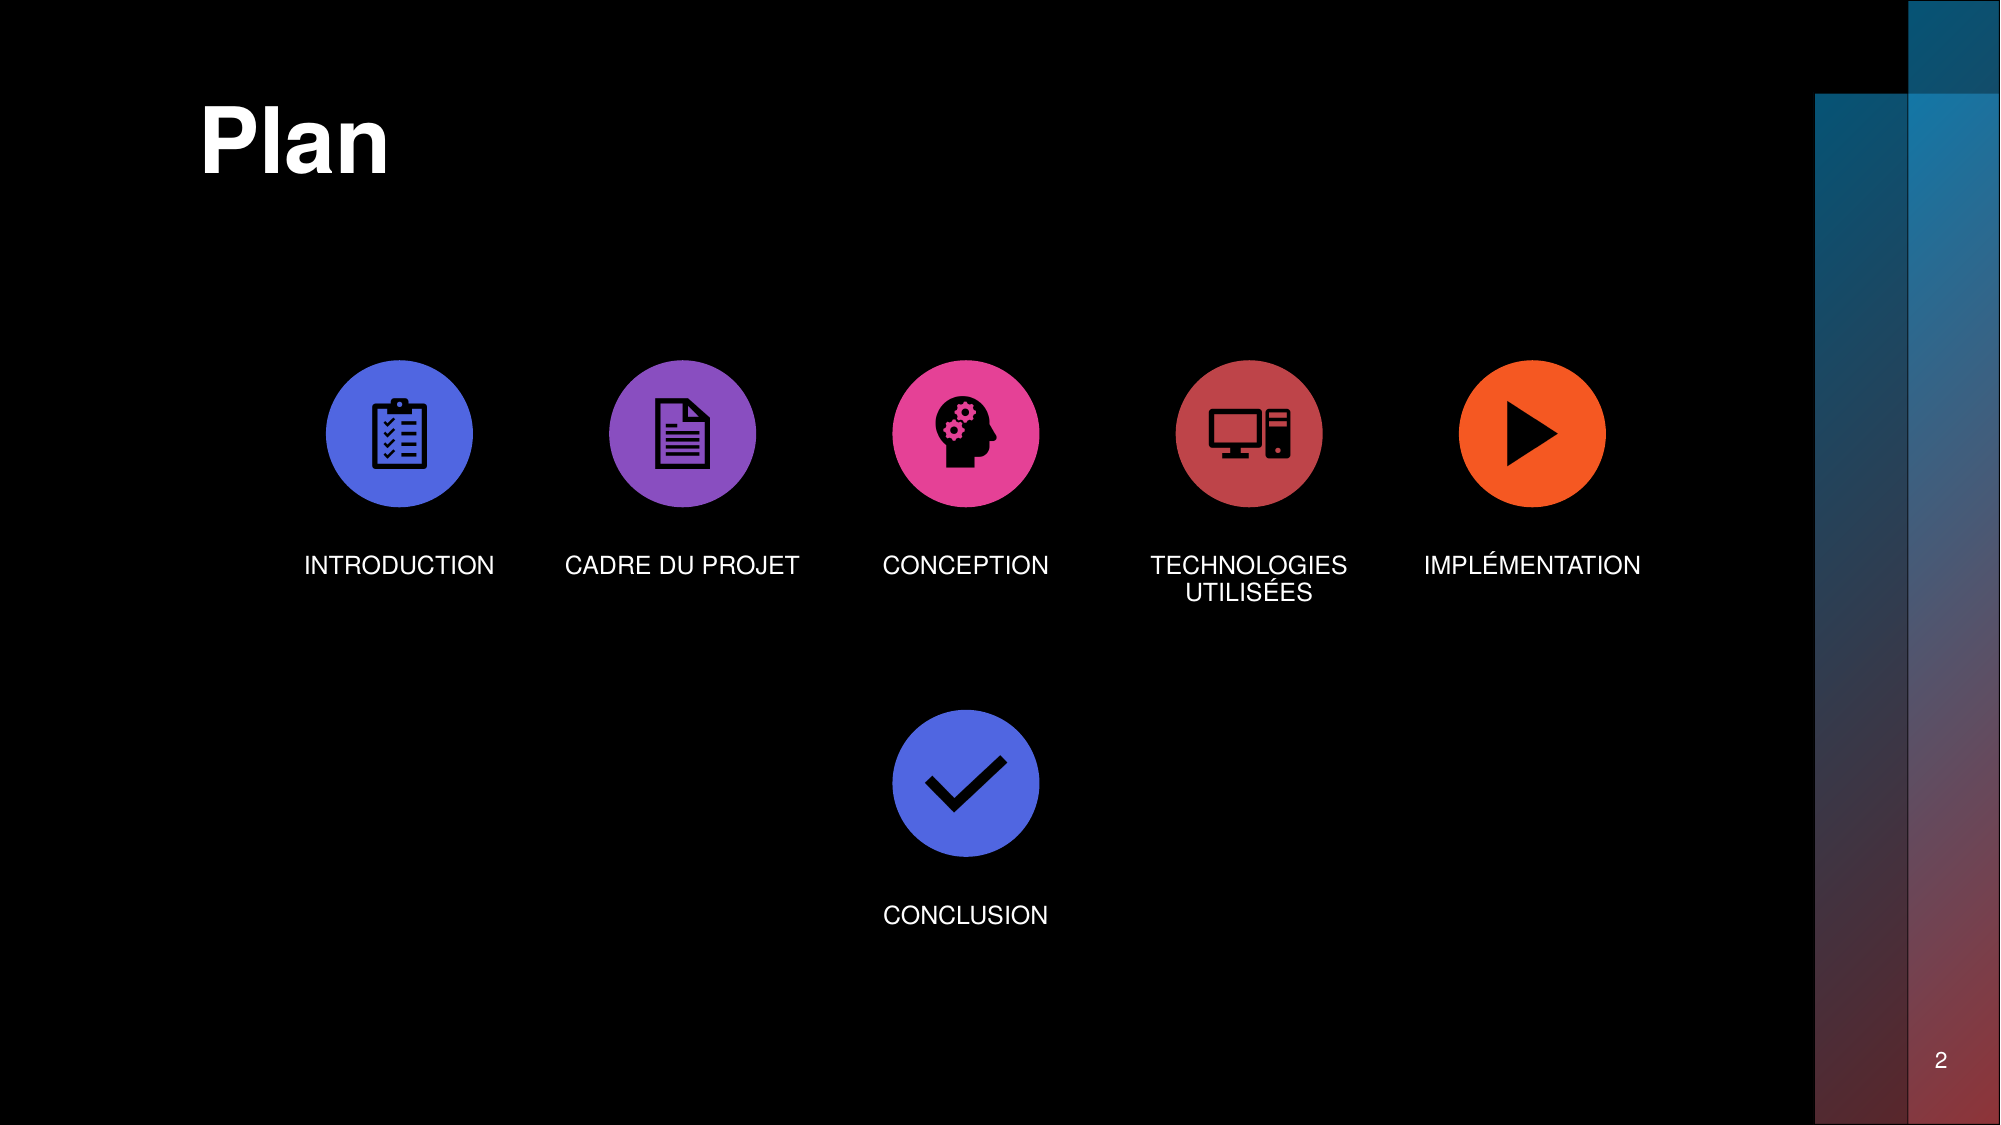

# Plan

Introduction
Cadre du projet
Conception
Technologies utilisées
Implémentation
Conclusion
2